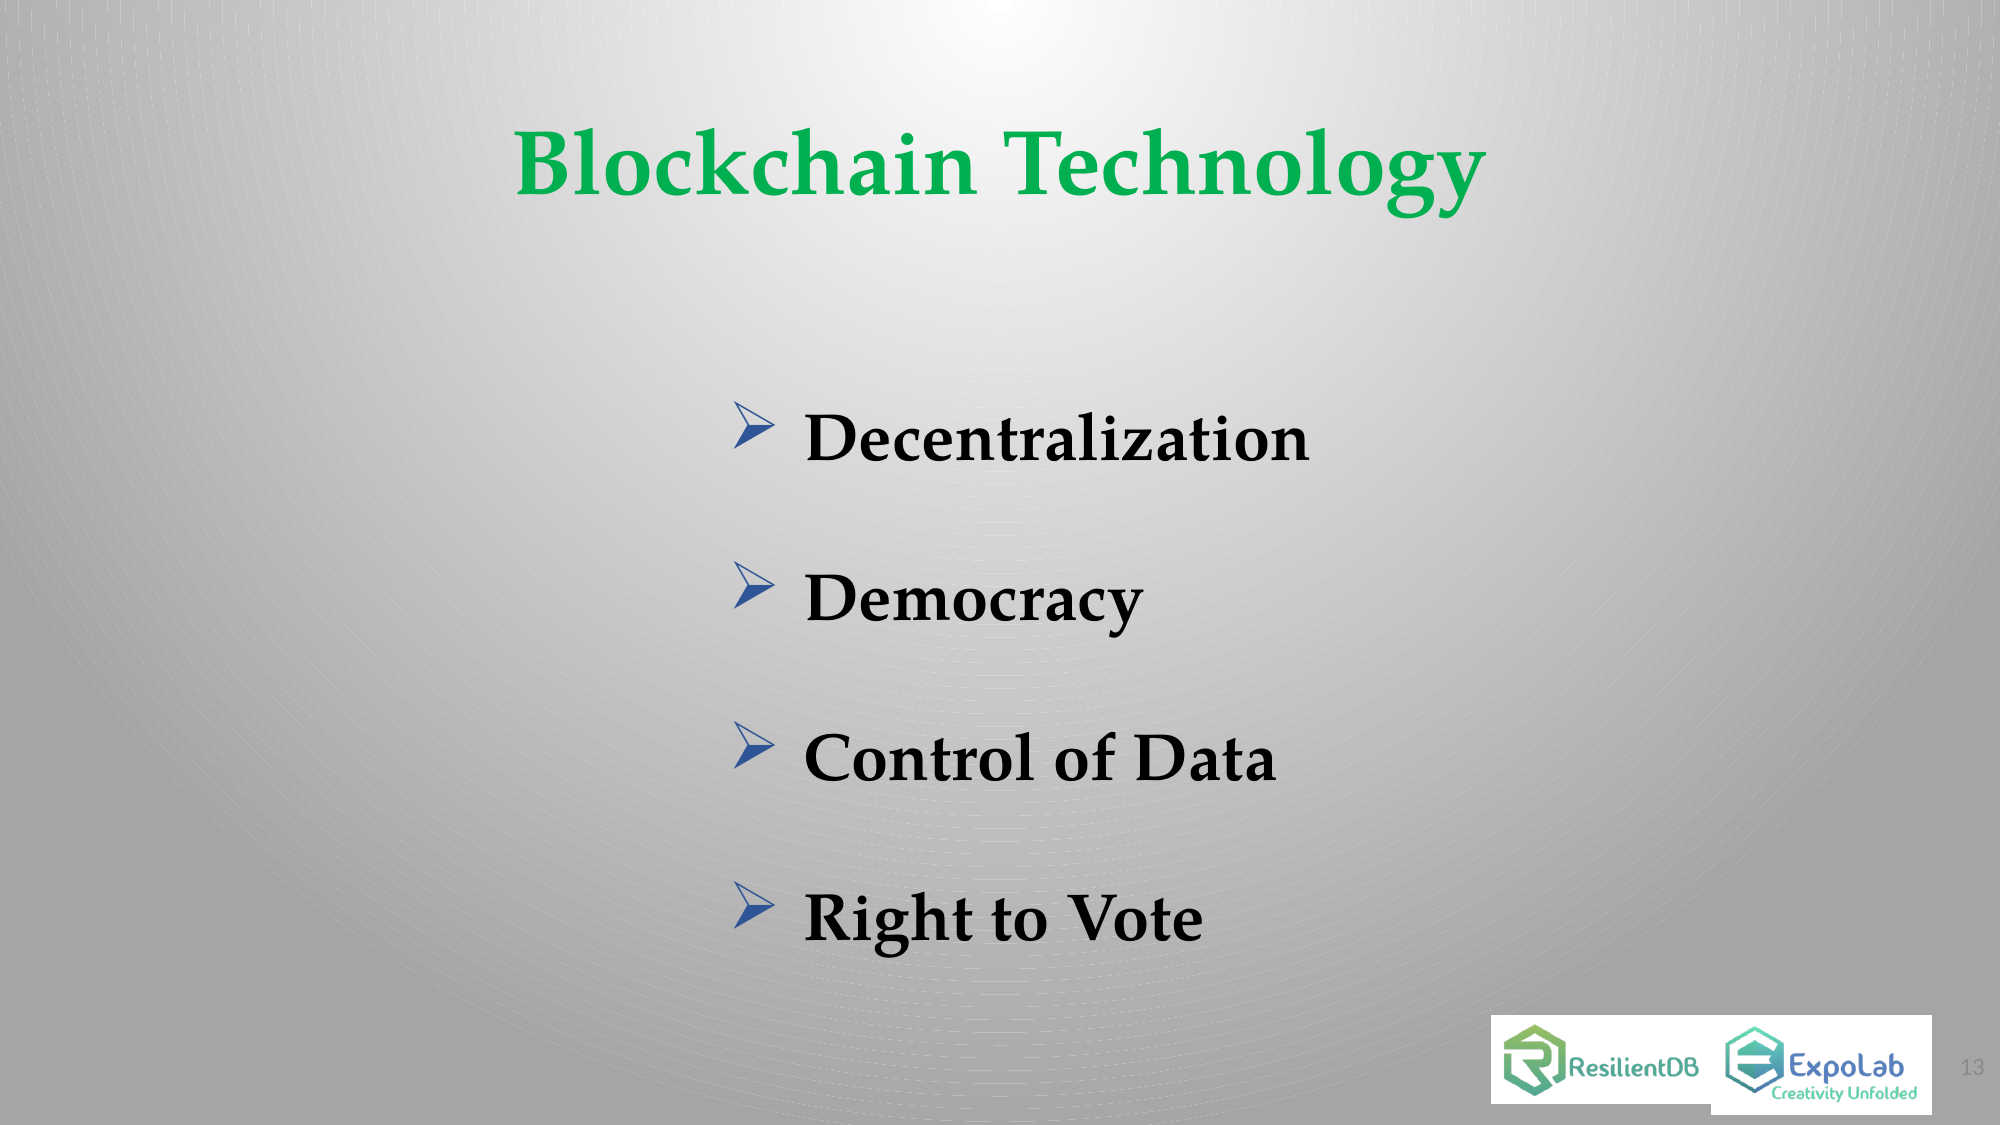

# Blockchain Technology
Decentralization
Democracy
Control of Data
Right to Vote
13